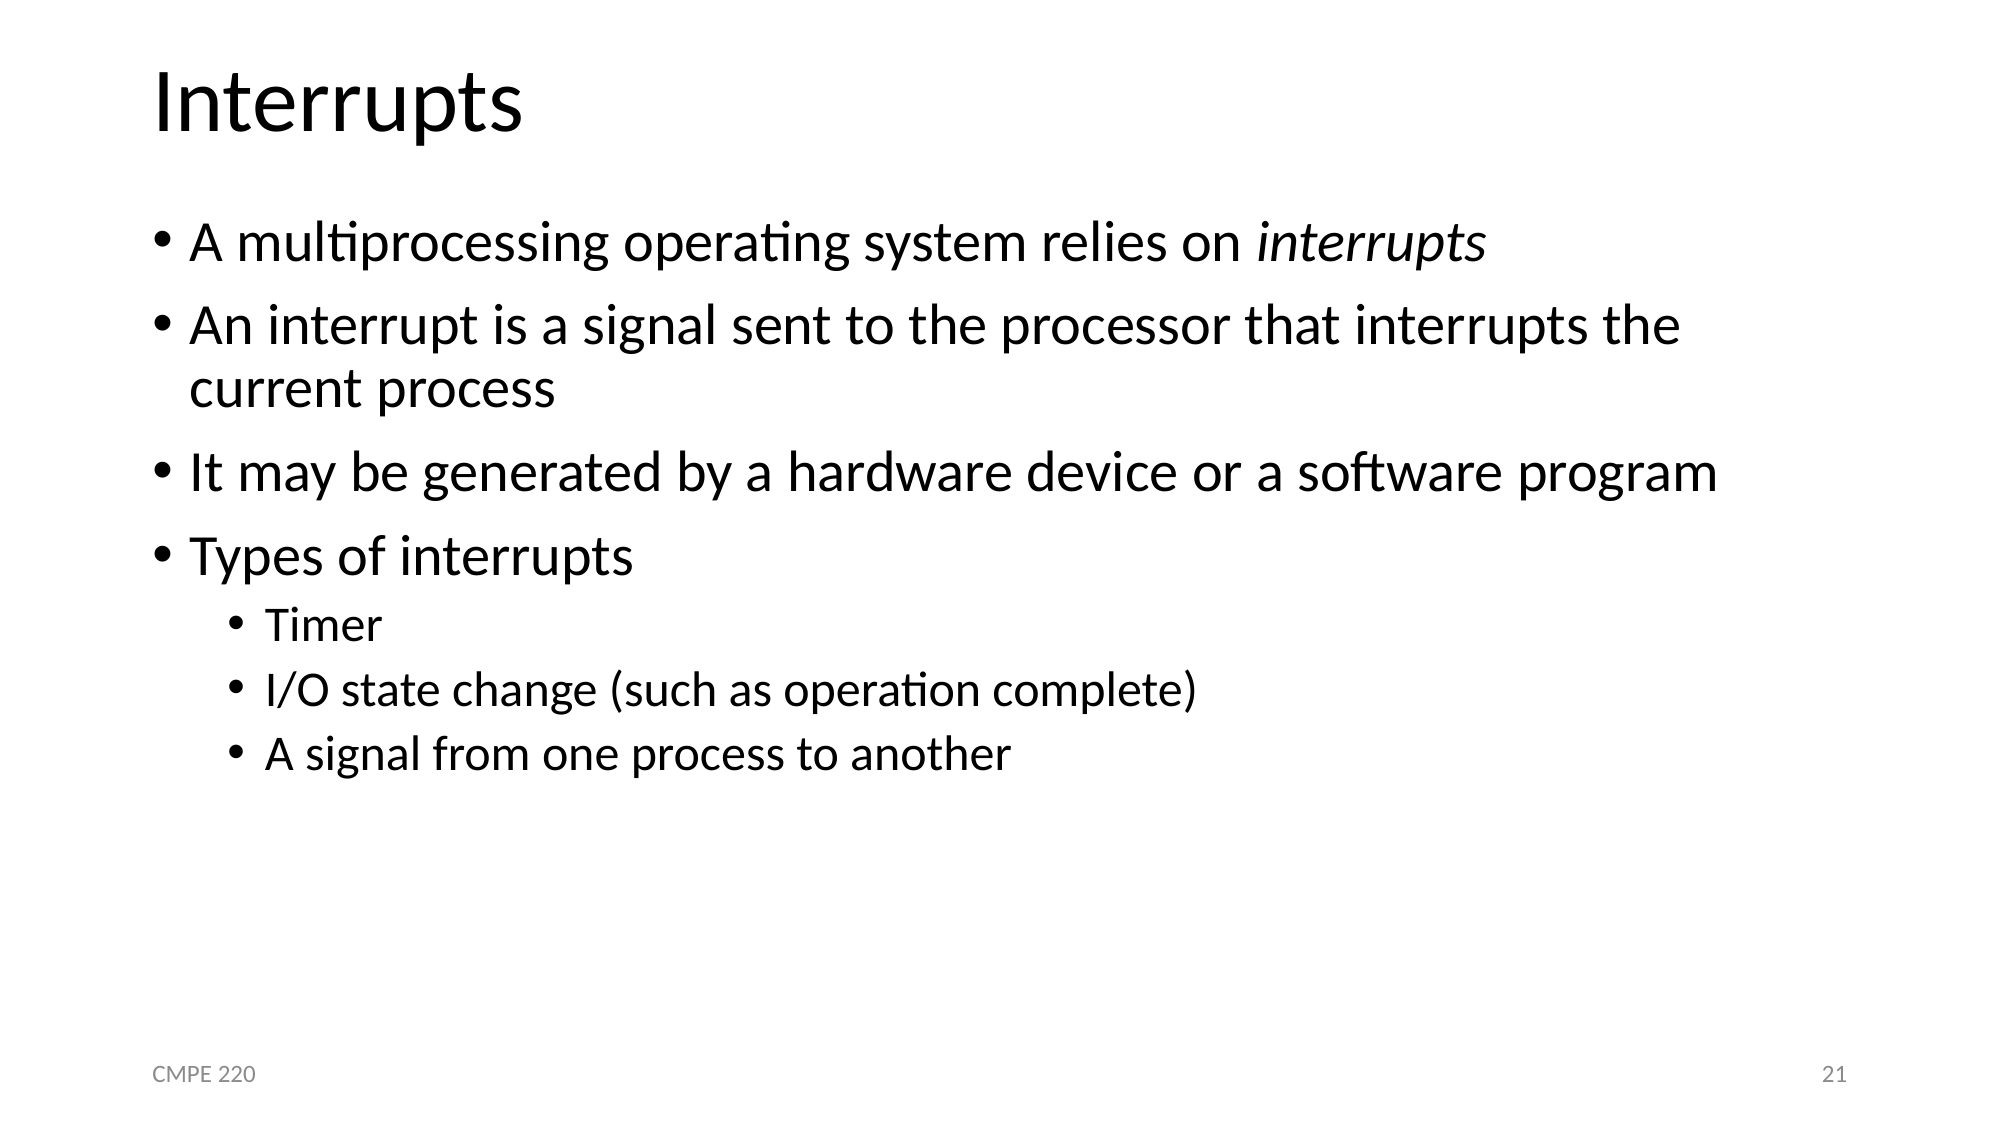

# Interrupts
A multiprocessing operating system relies on interrupts
An interrupt is a signal sent to the processor that interrupts the current process
It may be generated by a hardware device or a software program
Types of interrupts
Timer
I/O state change (such as operation complete)
A signal from one process to another
CMPE 220
21